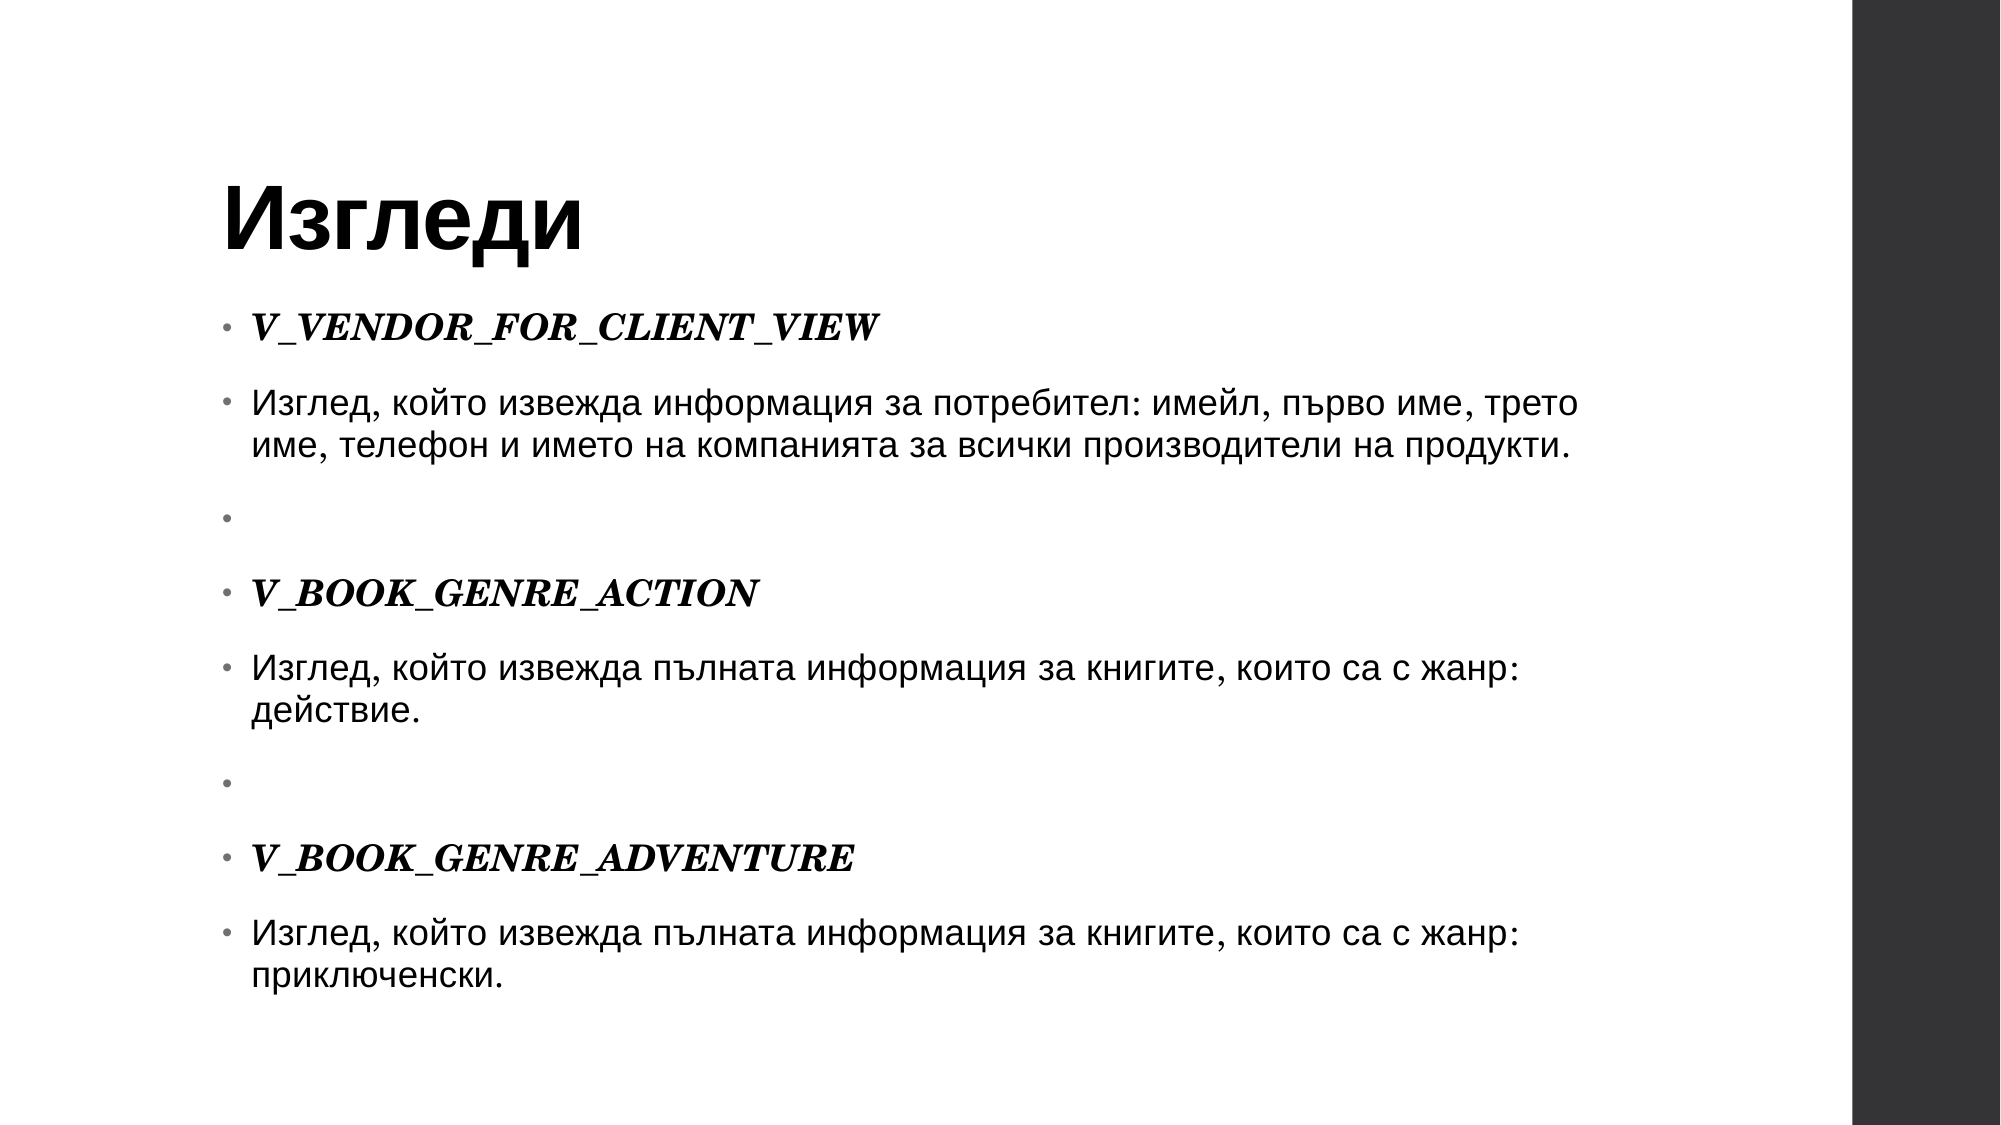

# Изгледи
V_VENDOR_FOR_CLIENT_VIEW
Изглед, който извежда информация за потребител: имейл, първо име, трето име, телефон и името на компанията за всички производители на продукти.

V_BOOK_GENRE_ACTION
Изглед, който извежда пълната информация за книгите, които са с жанр: действие.

V_BOOK_GENRE_ADVENTURE
Изглед, който извежда пълната информация за книгите, които са с жанр: приключенски.